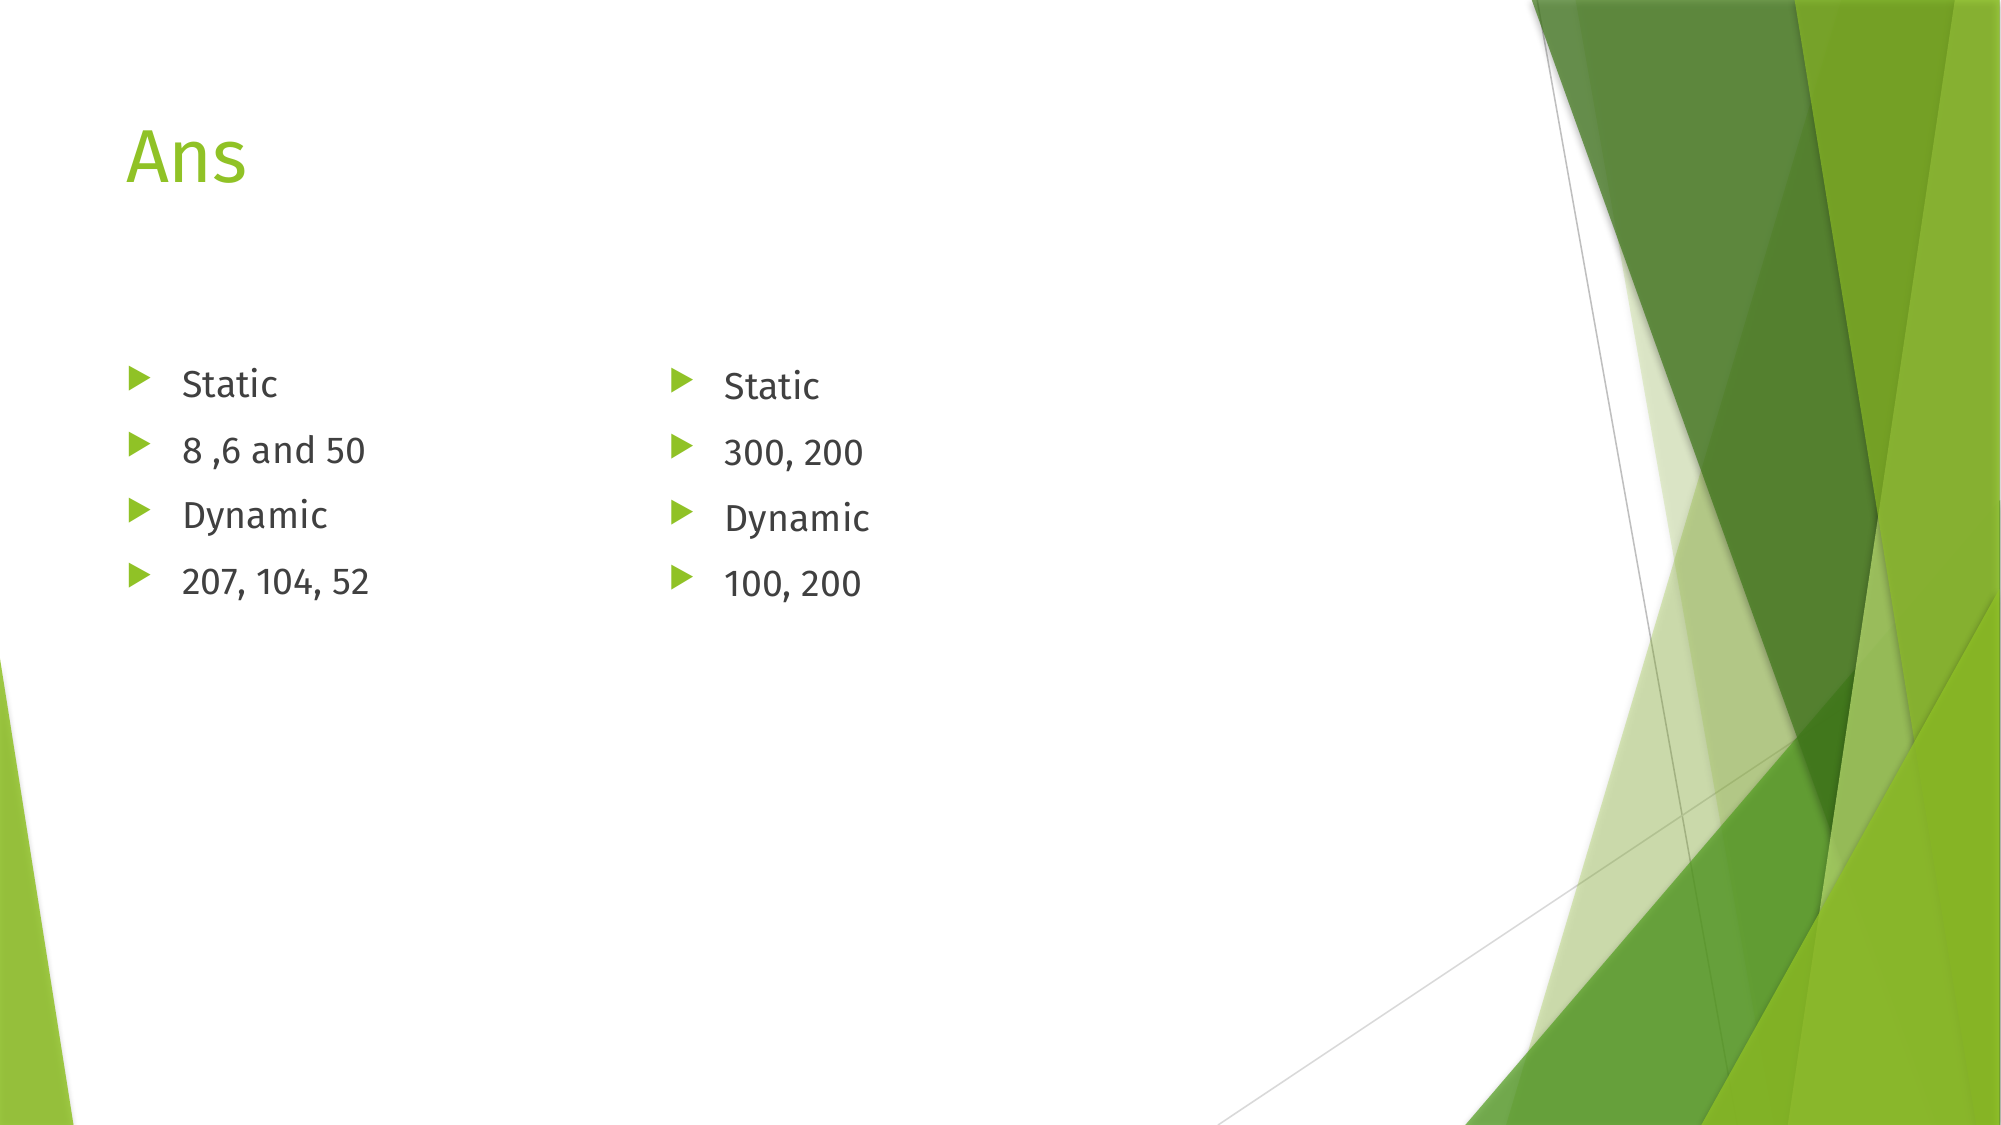

# Ans
Static
8 ,6 and 50
Dynamic
207, 104, 52
Static
300, 200
Dynamic
100, 200